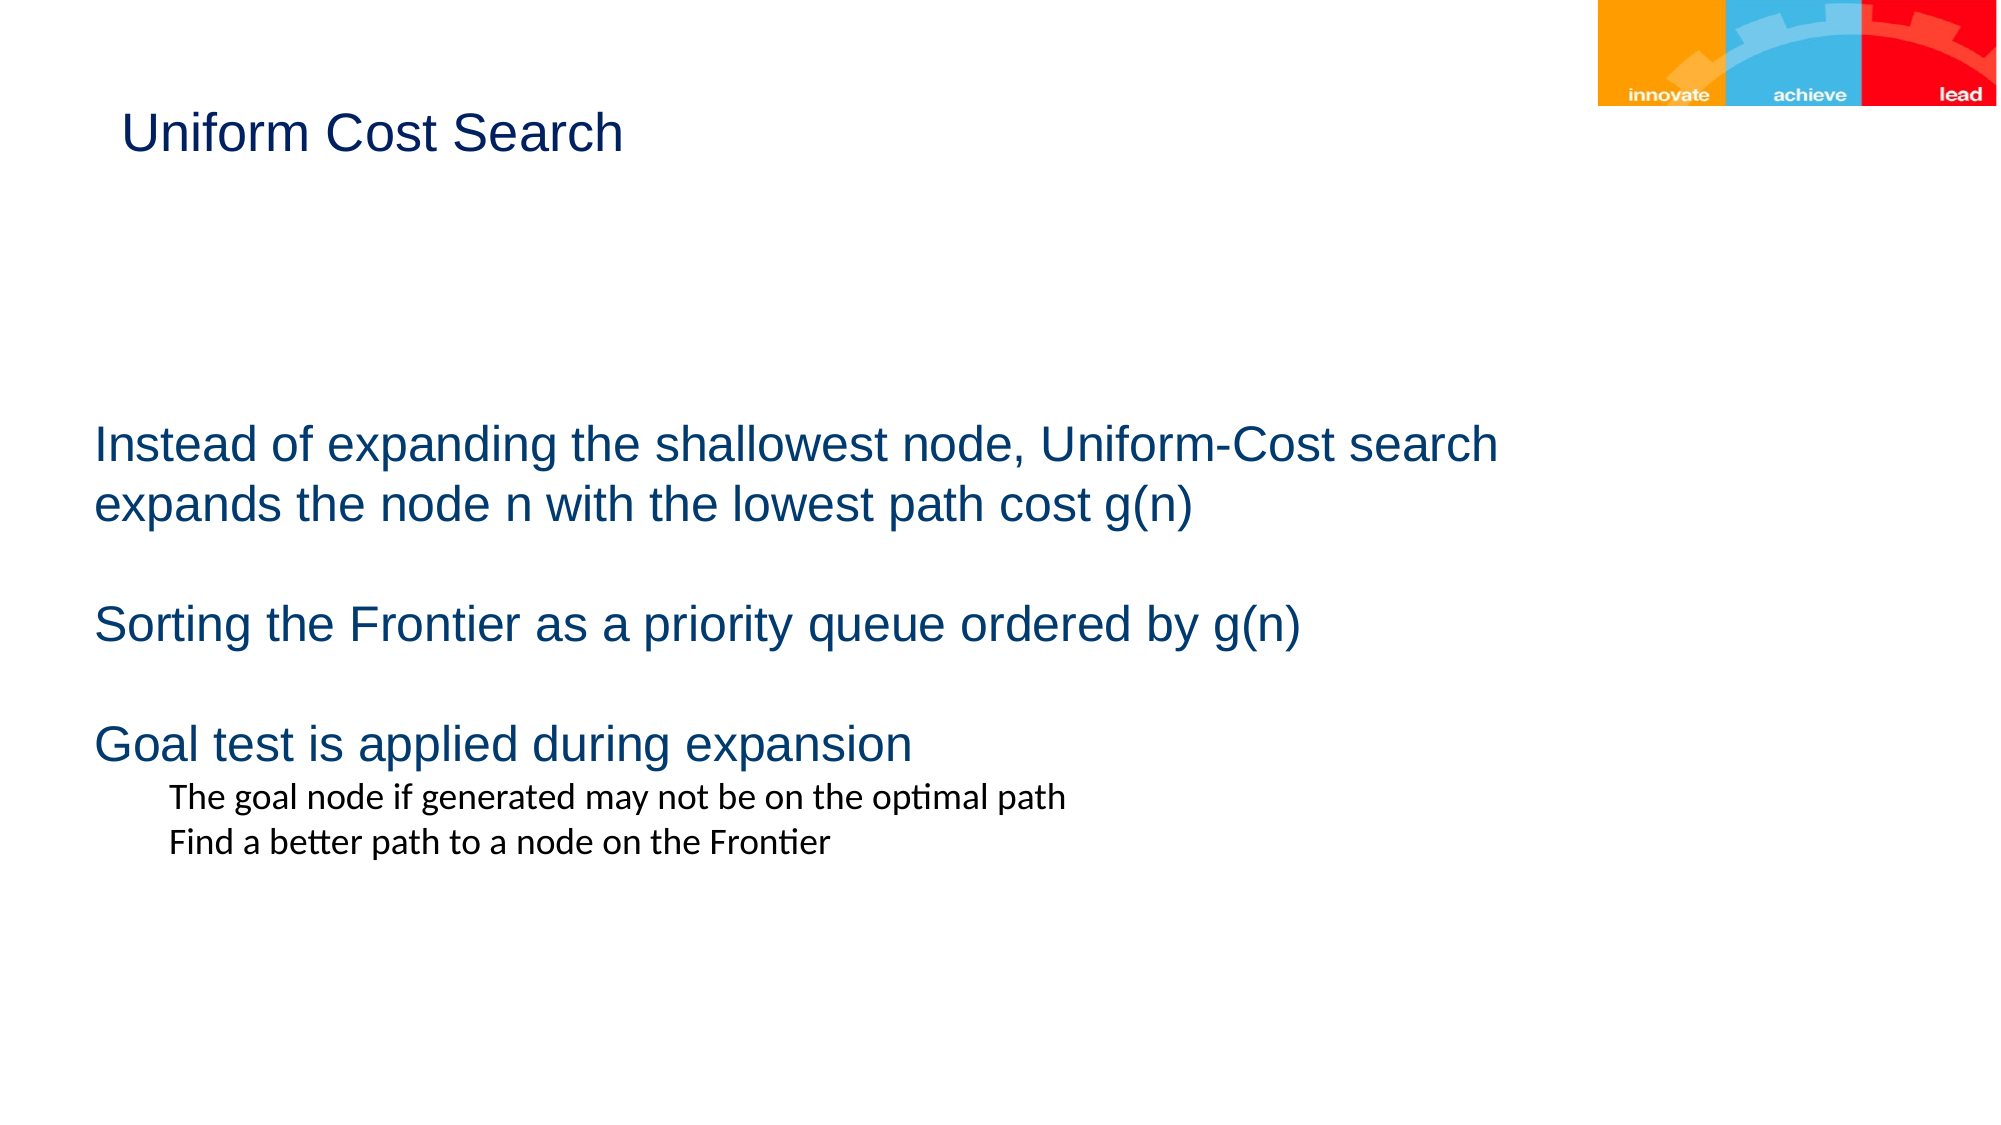

# Uniform Cost Search
Instead of expanding the shallowest node, Uniform-Cost search expands the node n with the lowest path cost g(n)

Sorting the Frontier as a priority queue ordered by g(n)

Goal test is applied during expansion
The goal node if generated may not be on the optimal path
Find a better path to a node on the Frontier